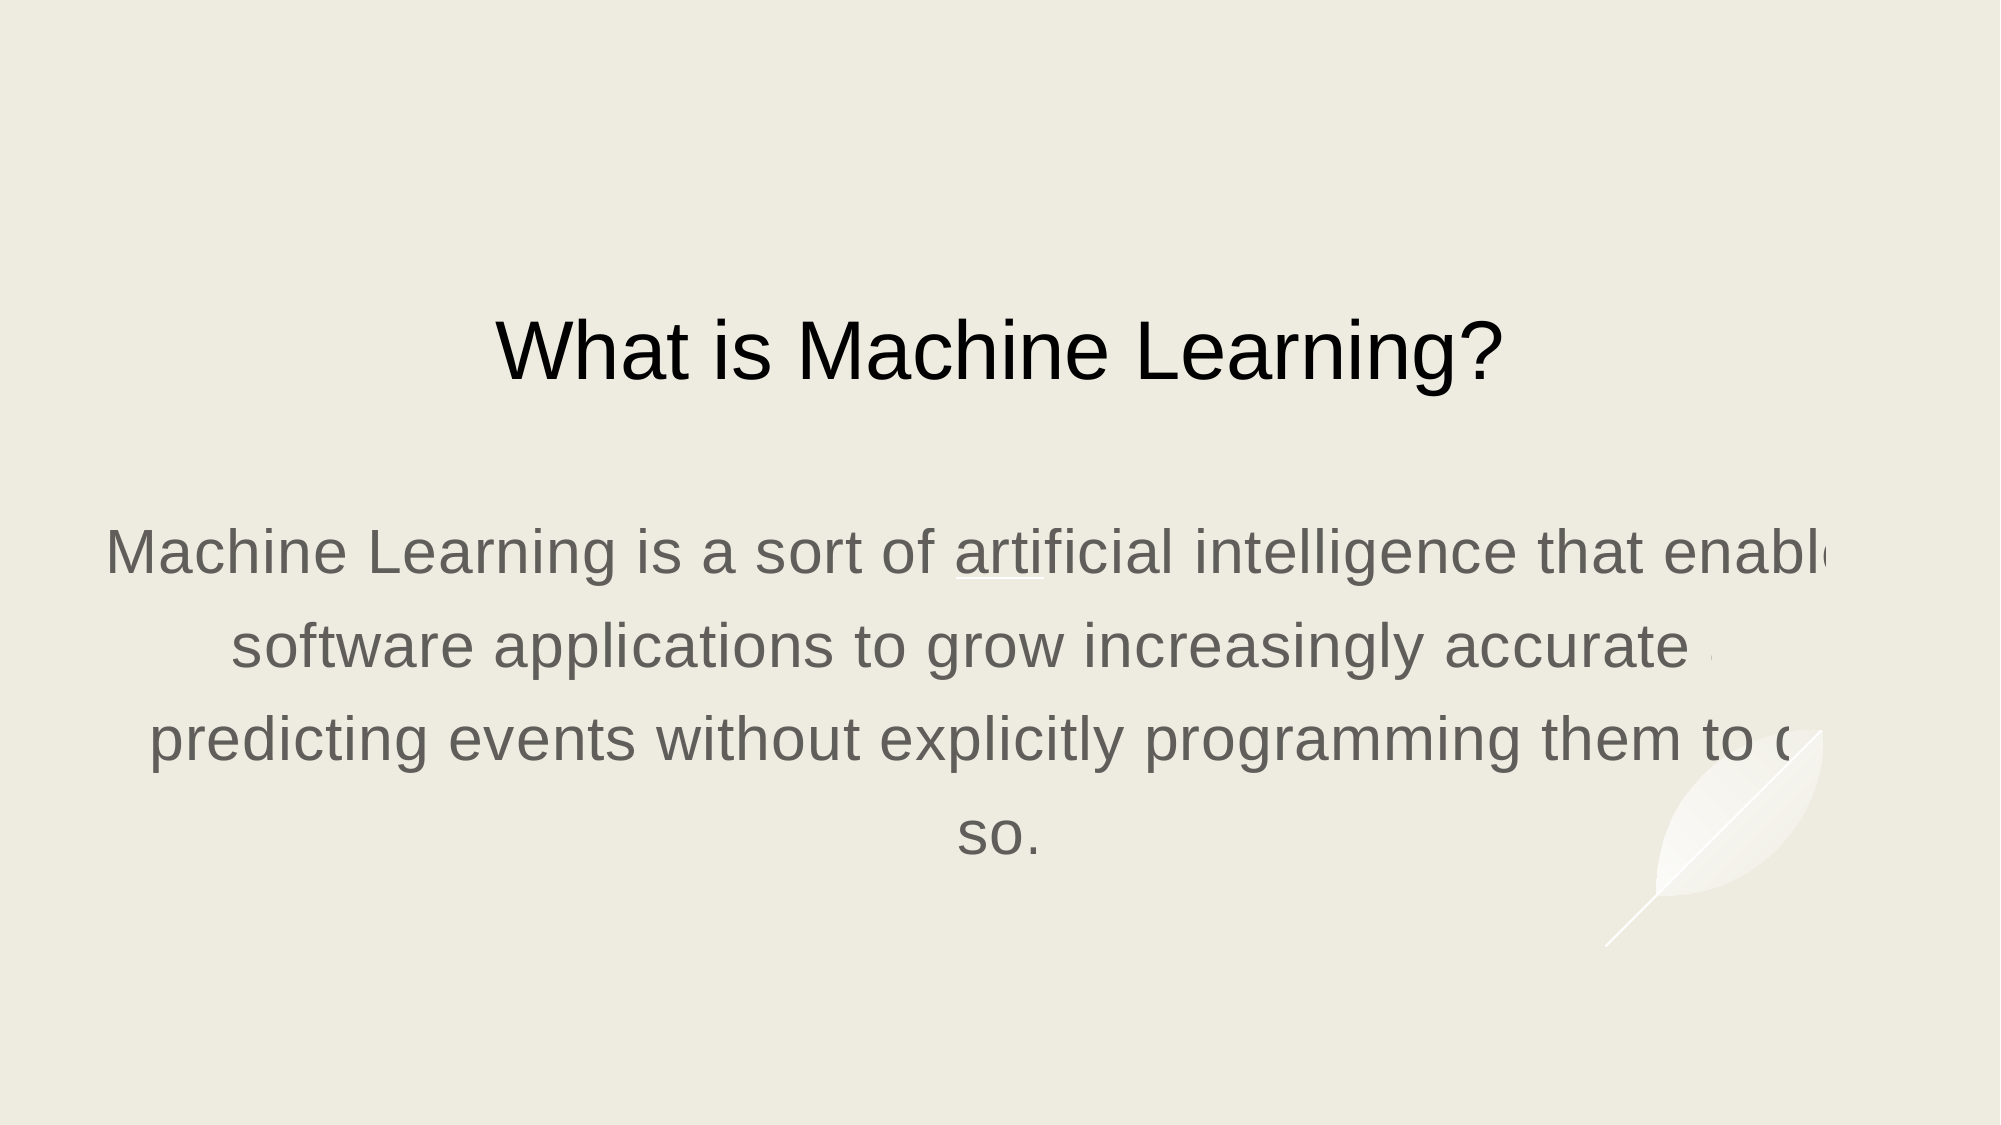

# What is Machine Learning?
Machine Learning is a sort of artificial intelligence that enables software applications to grow increasingly accurate at predicting events without explicitly programming them to do so.